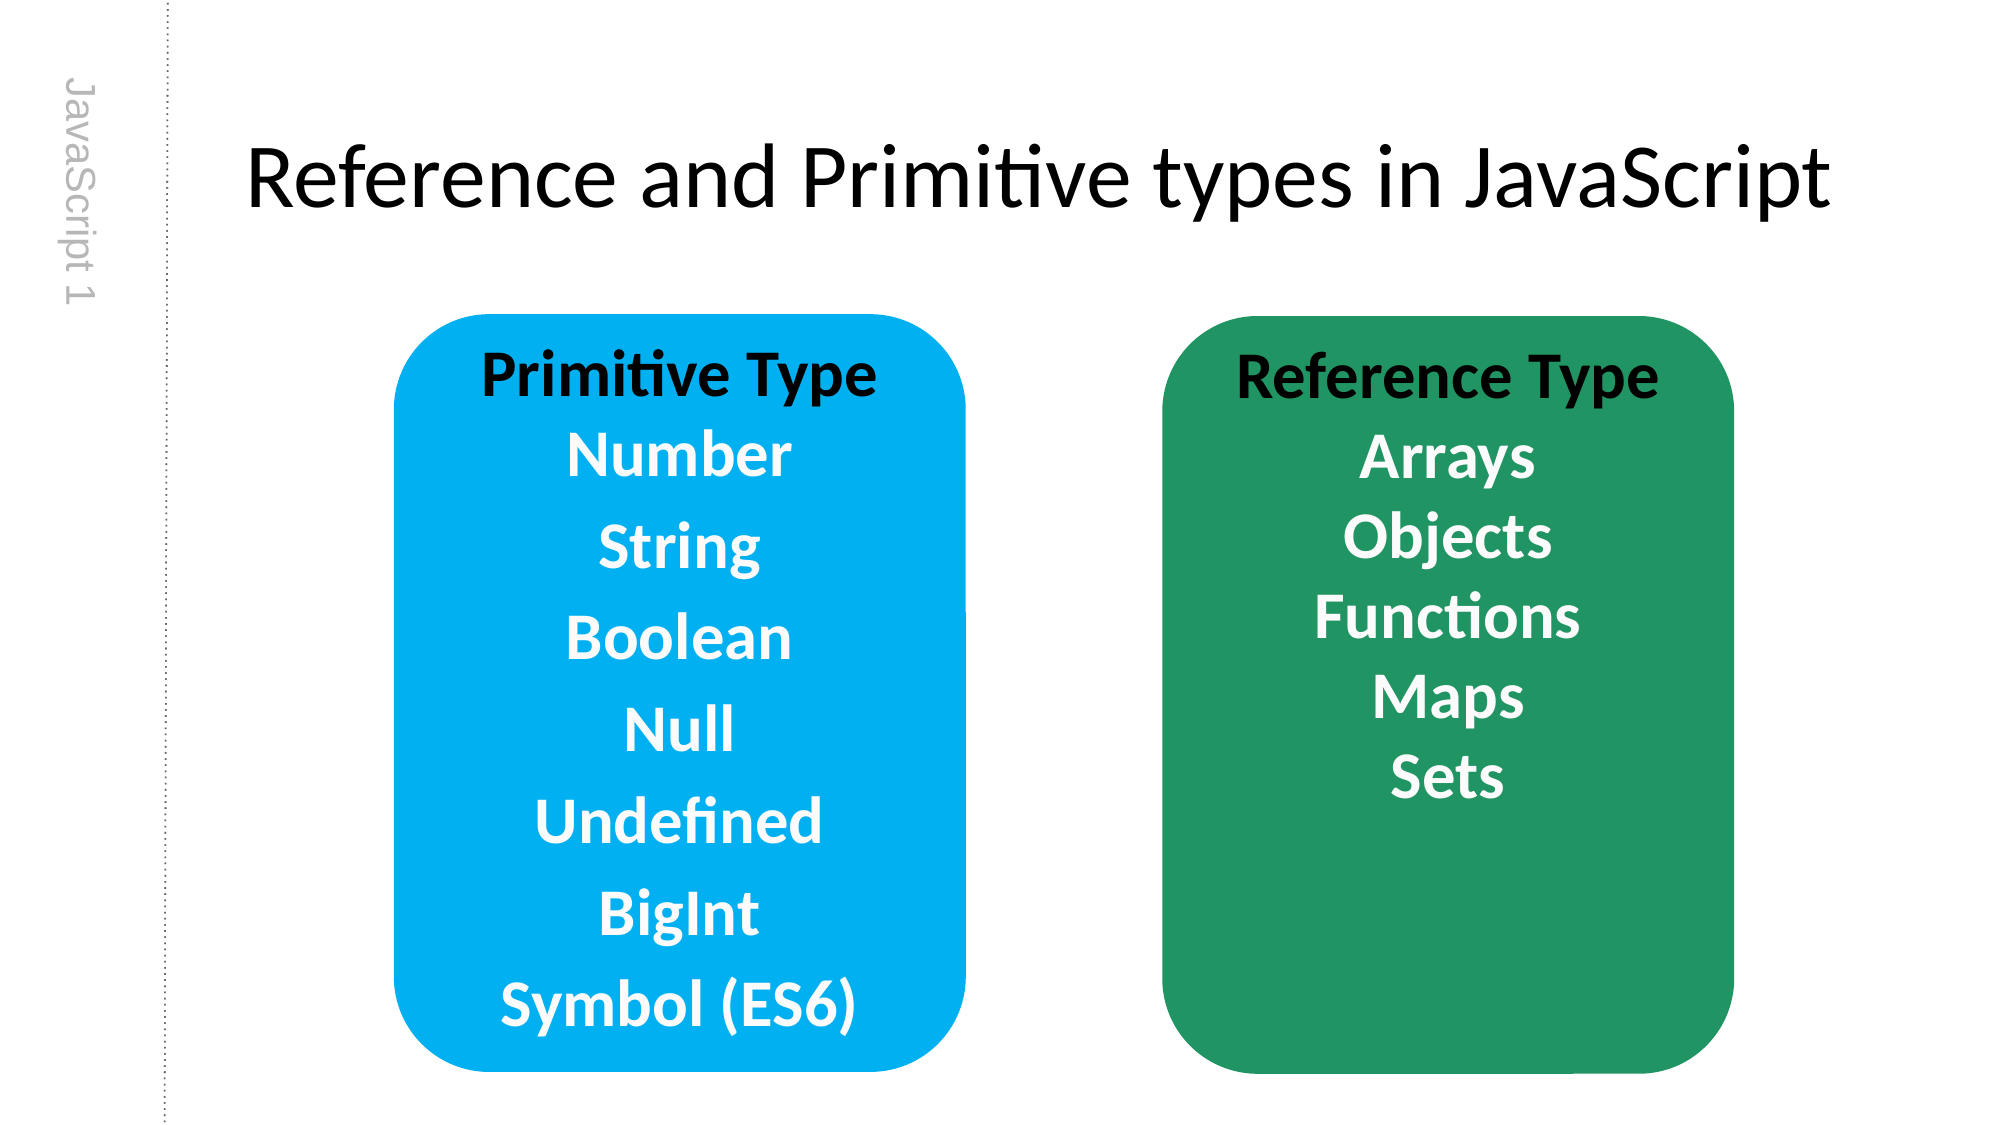

# Reference and Primitive types in JavaScript

Primitive Type
Number
String
Boolean
Null
Undefined
BigInt
Symbol (ES6)

Reference Type
Arrays
Objects
Functions
Maps
Sets